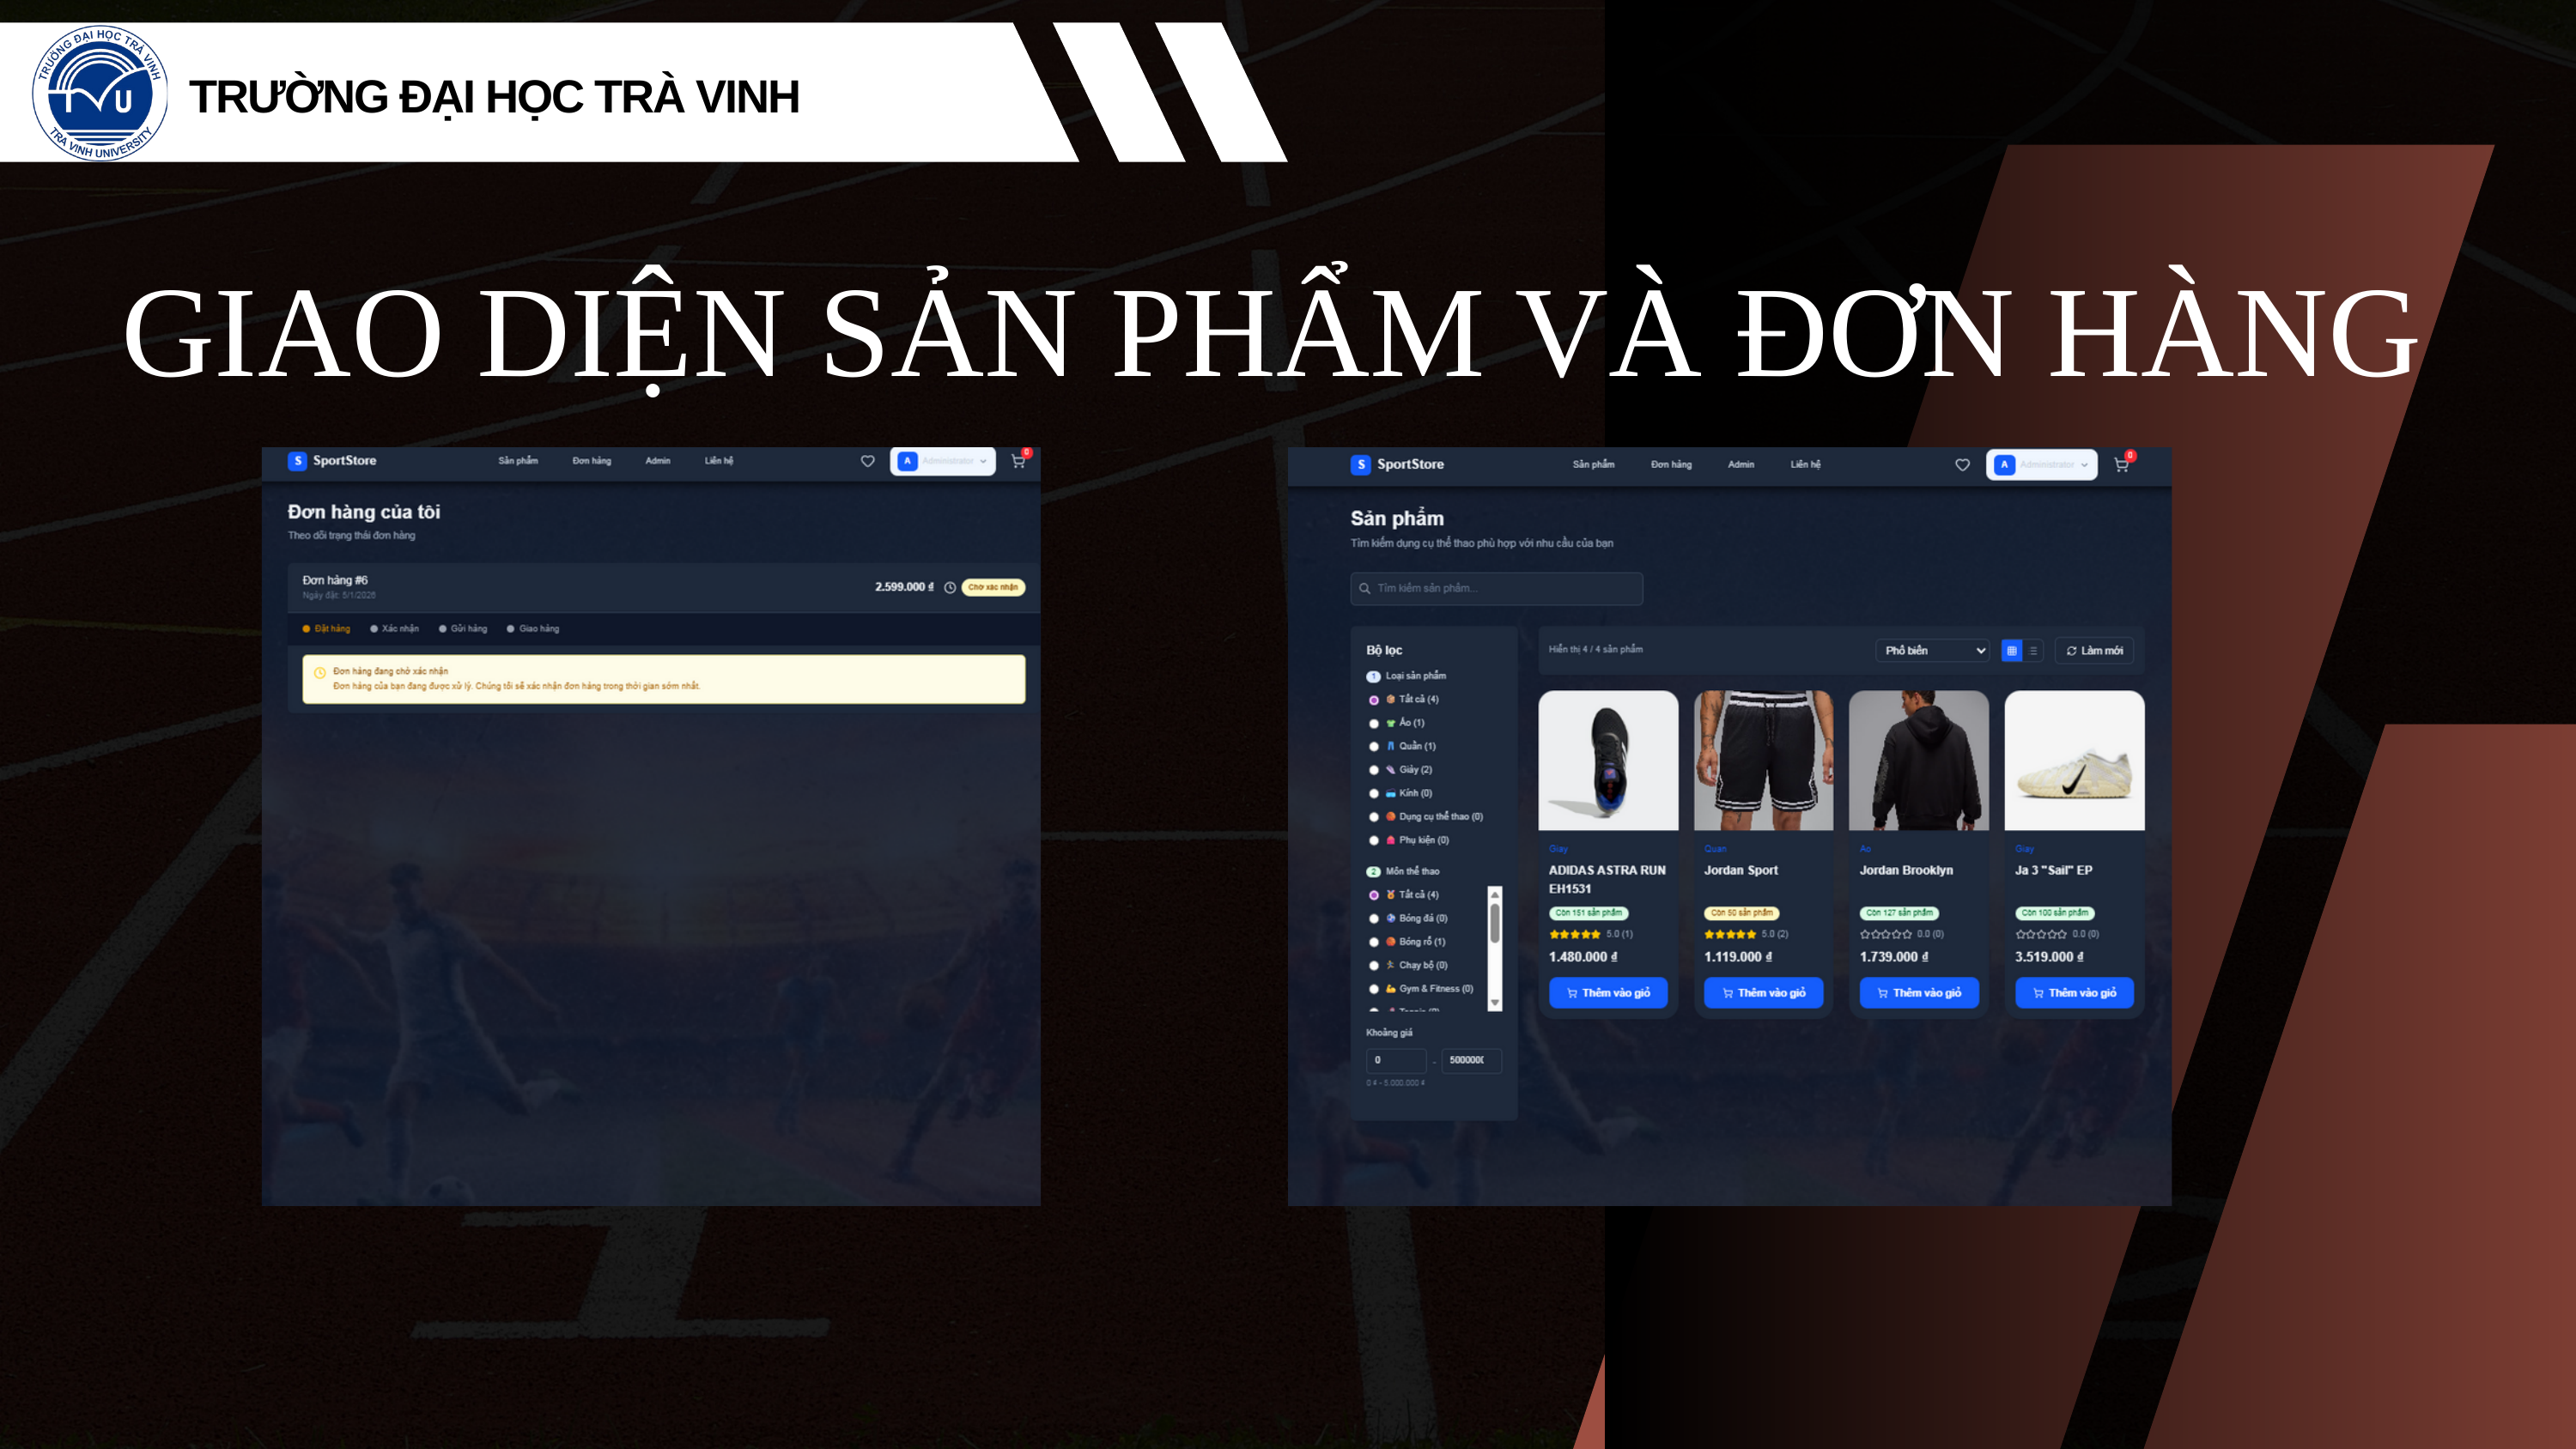

TRƯỜNG ĐẠI HỌC TRÀ VINH

GIAO DIỆN SẢN PHẨM VÀ ĐƠN HÀNG